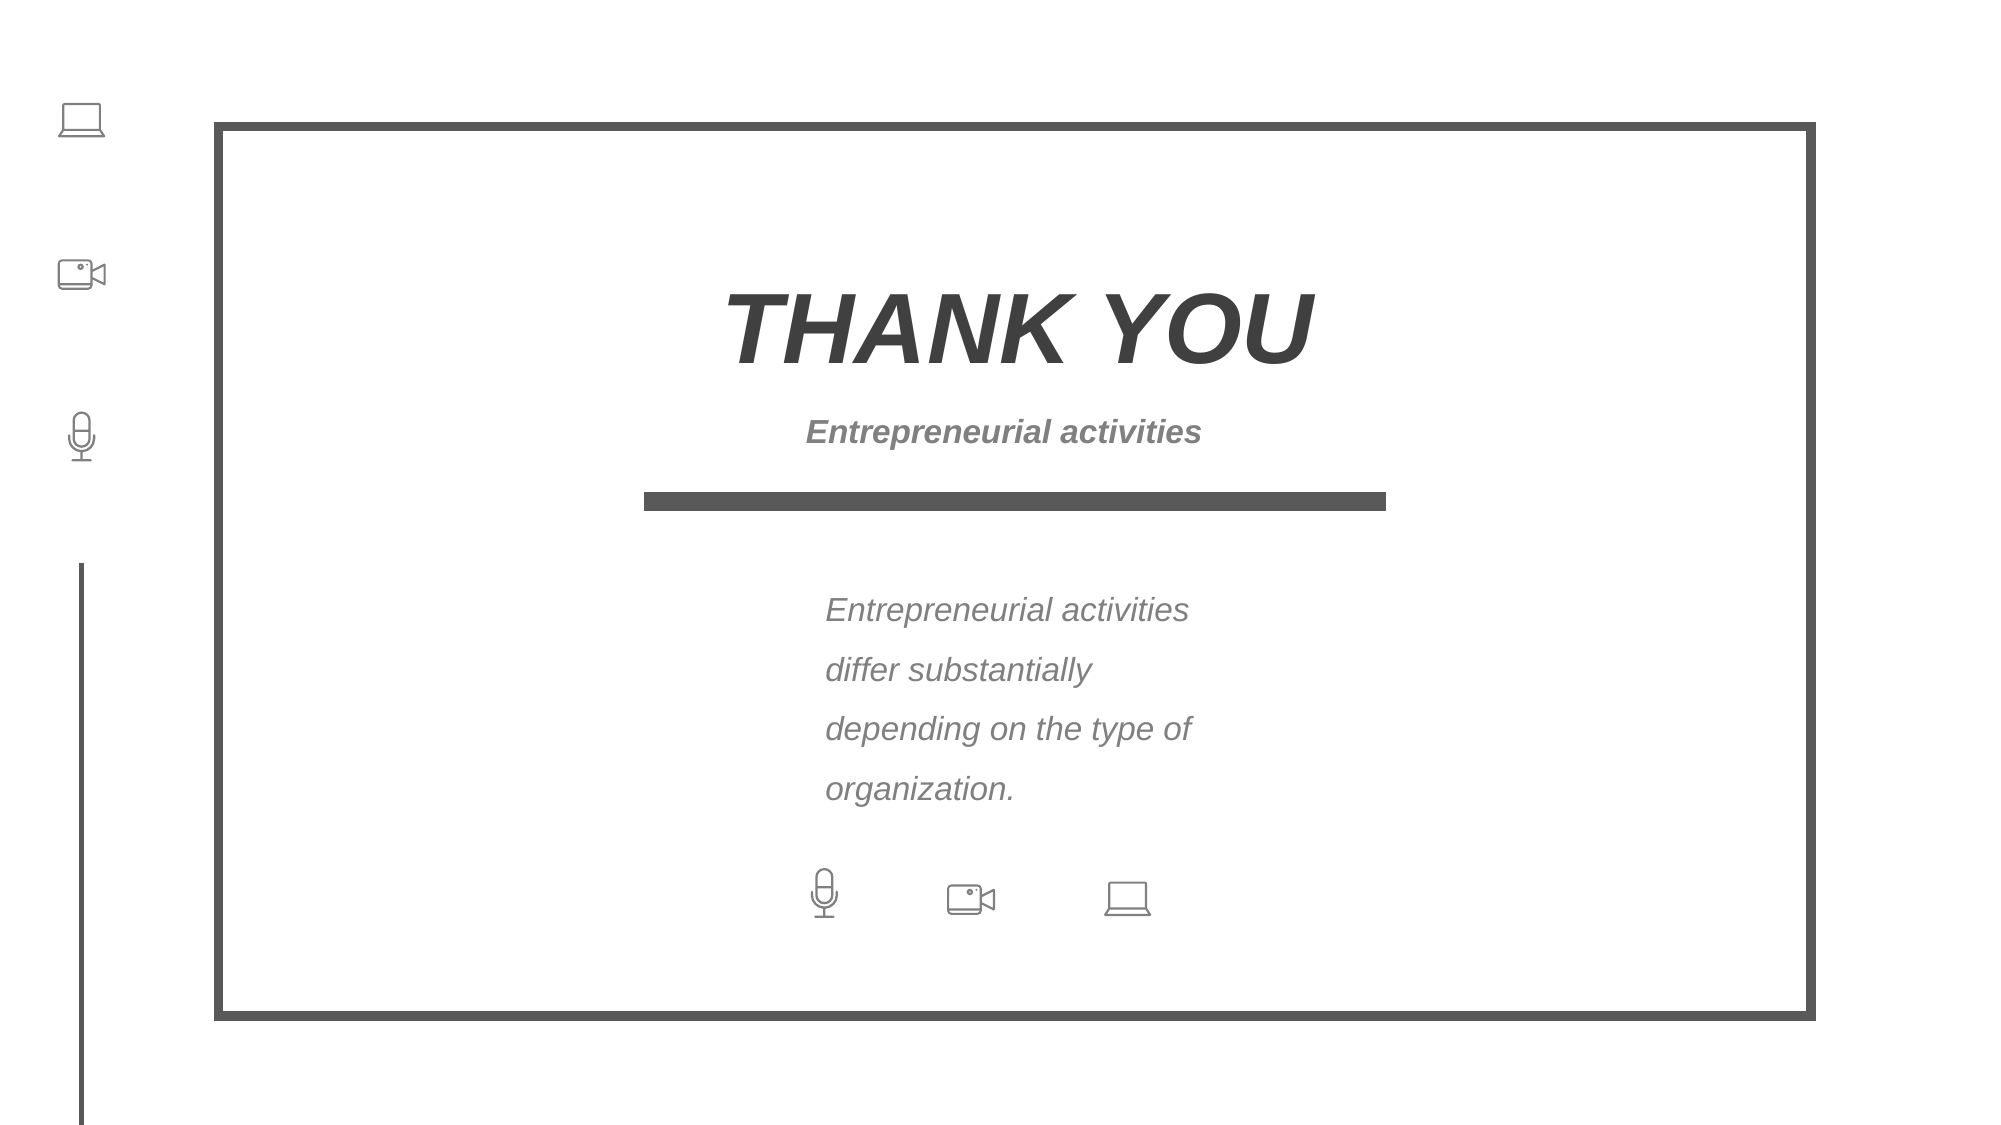

THANK YOU
Entrepreneurial activities

Entrepreneurial activities differ substantially depending on the type of organization.